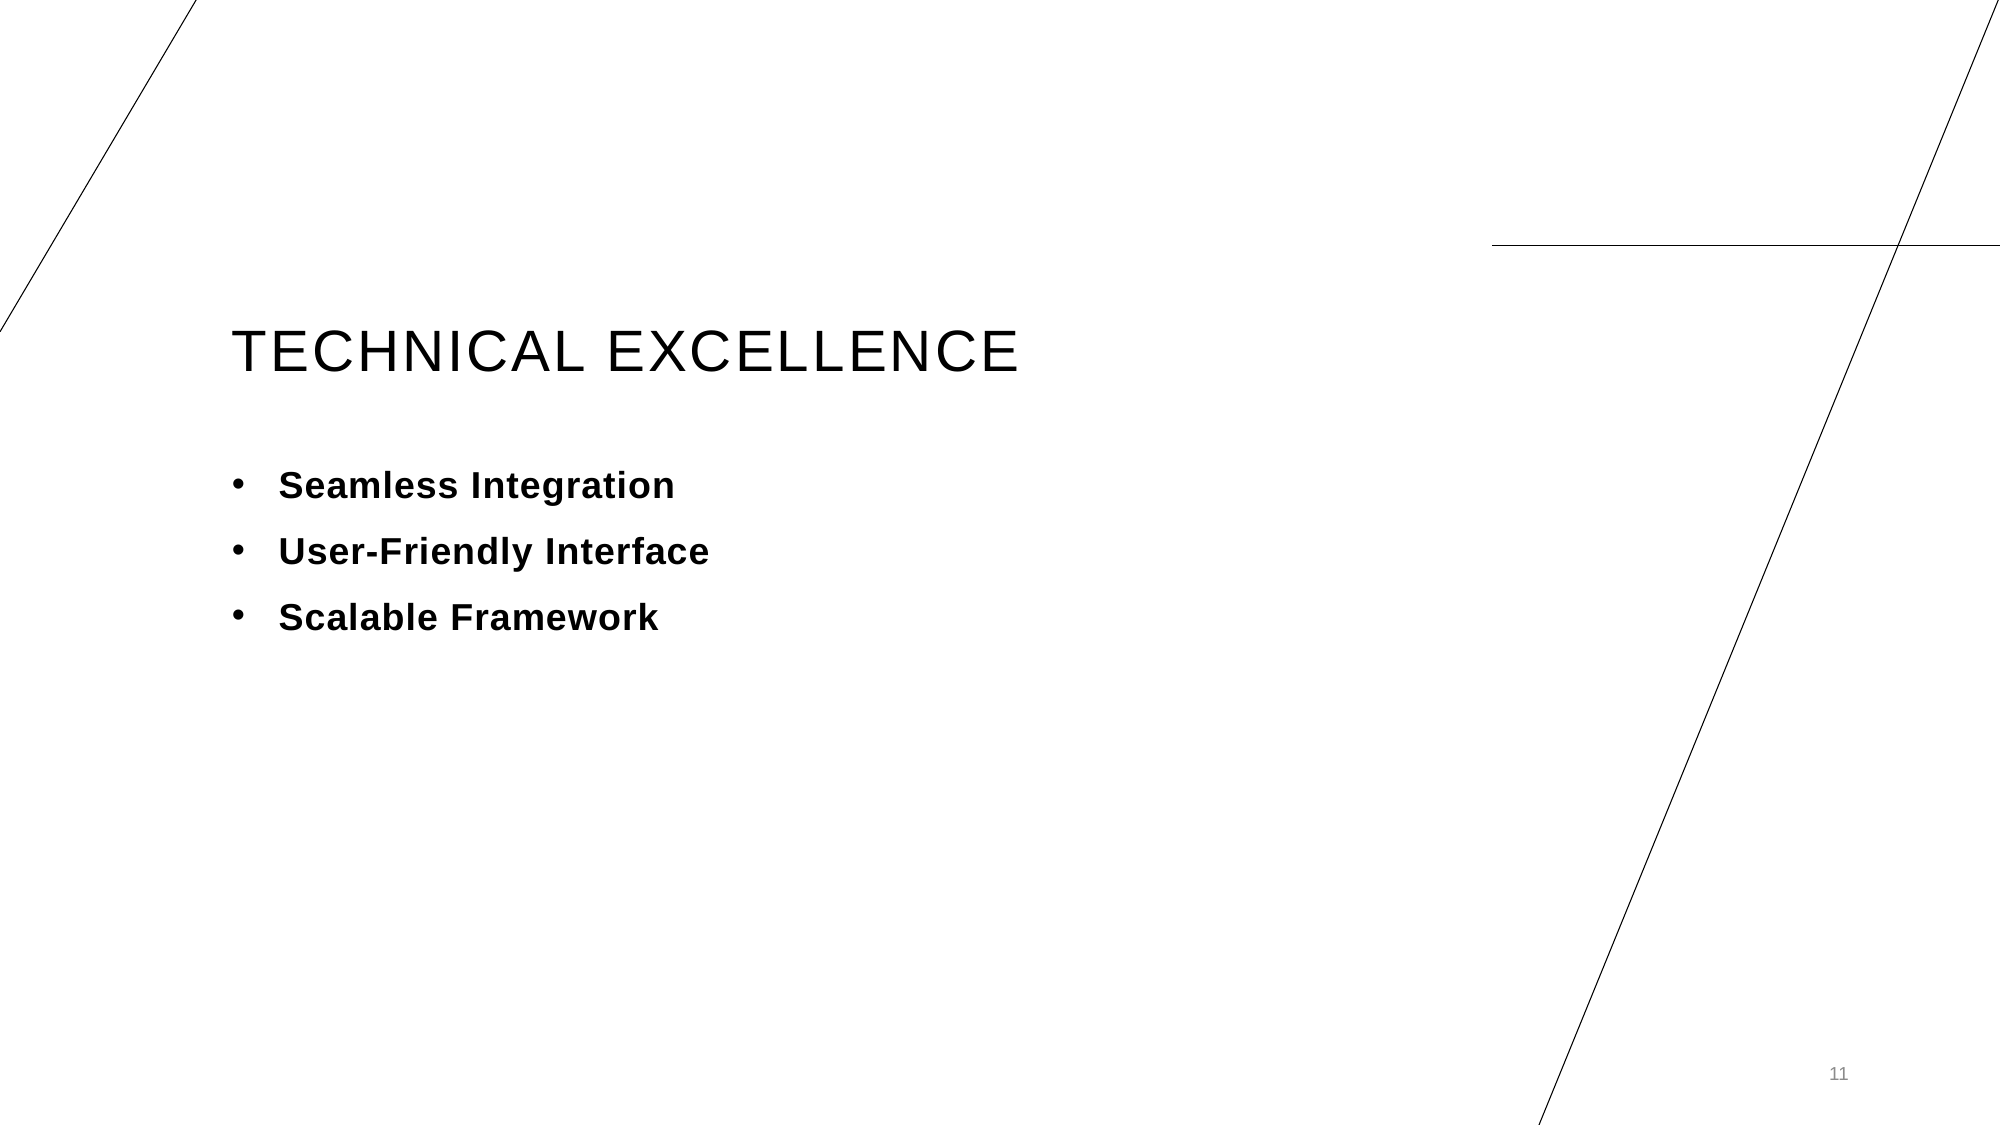

# Technical excellence
Seamless Integration
User-Friendly Interface
Scalable Framework
11